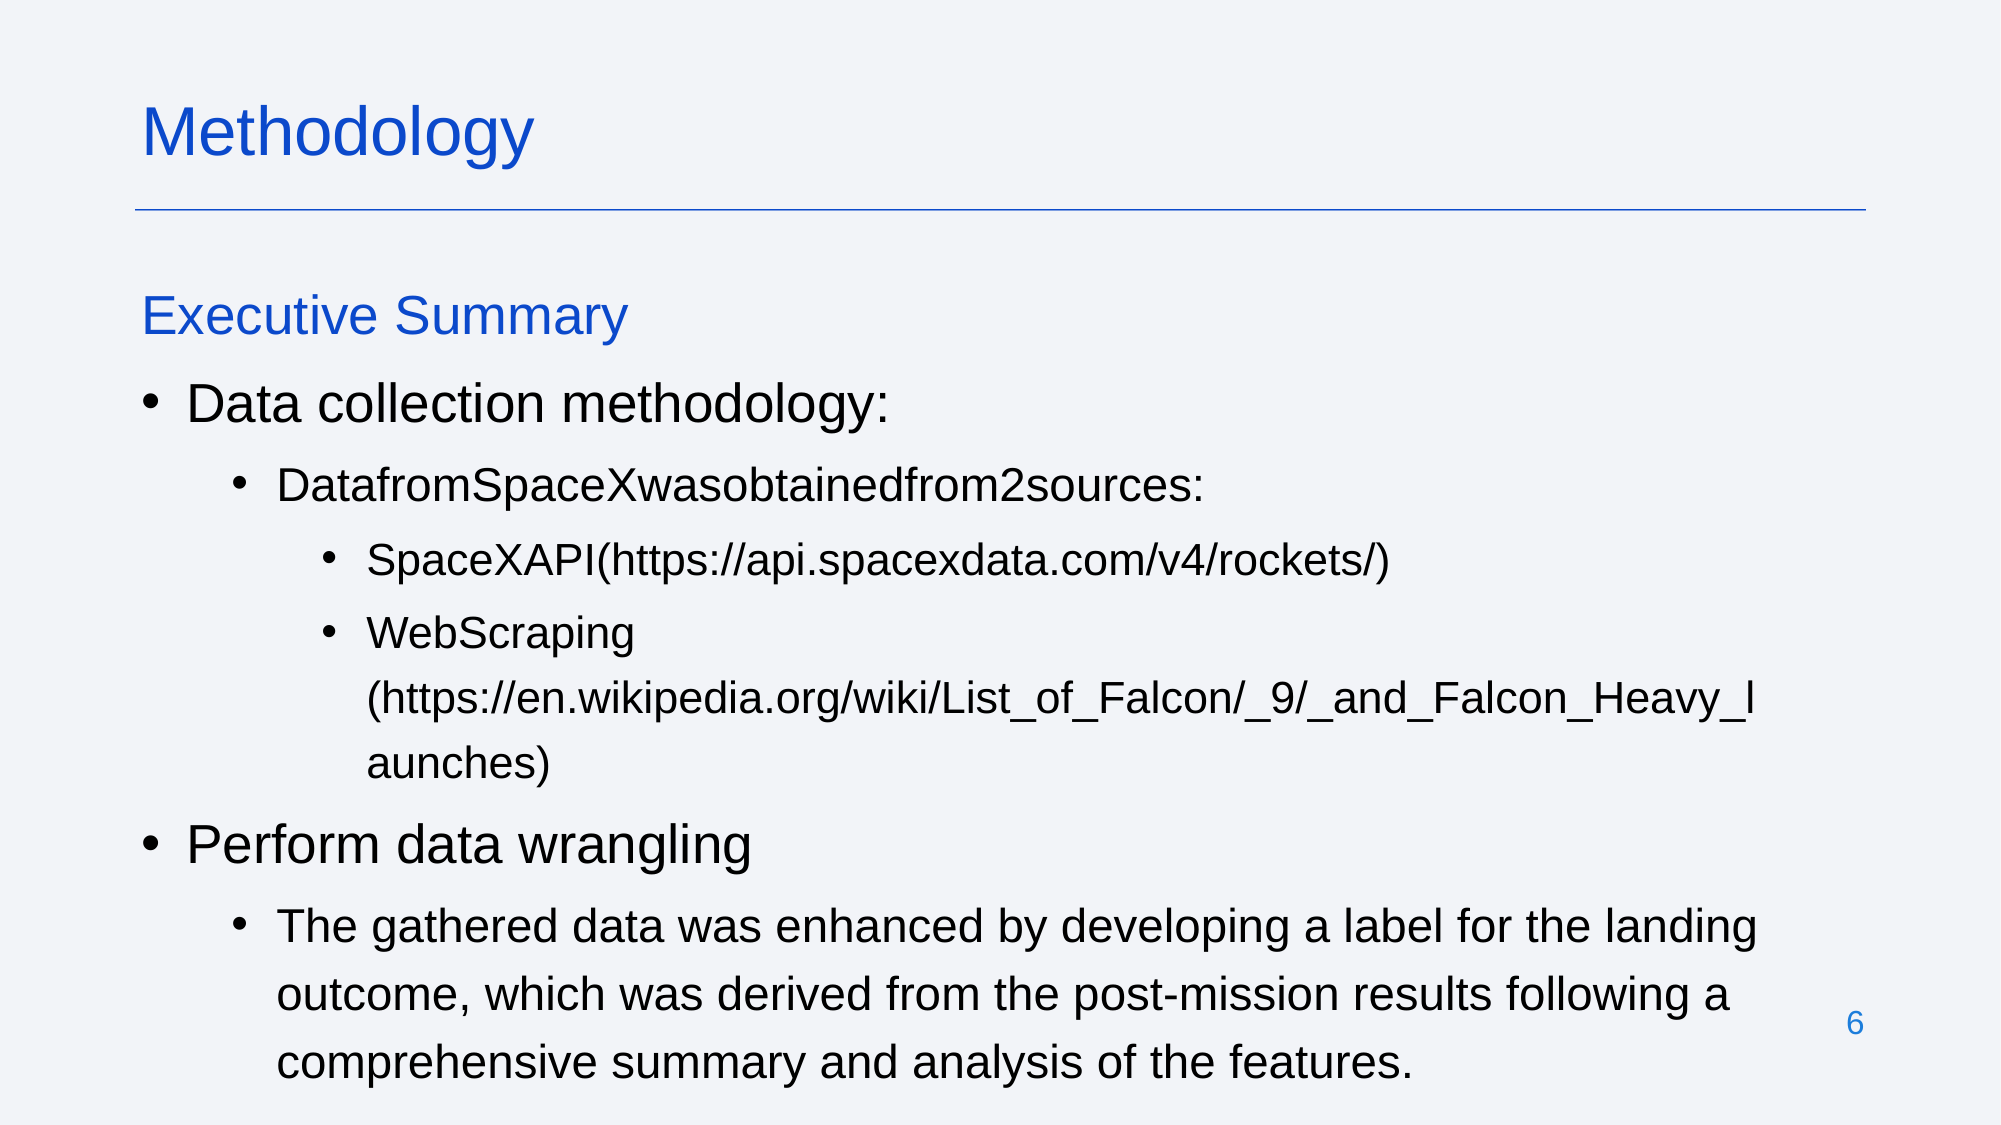

Methodology
Executive Summary
Data collection methodology:
DatafromSpaceXwasobtainedfrom2sources:
SpaceXAPI(https://api.spacexdata.com/v4/rockets/)
WebScraping (https://en.wikipedia.org/wiki/List_of_Falcon/_9/_and_Falcon_Heavy_launches)
Perform data wrangling
The gathered data was enhanced by developing a label for the landing outcome, which was derived from the post-mission results following a comprehensive summary and analysis of the features.
6